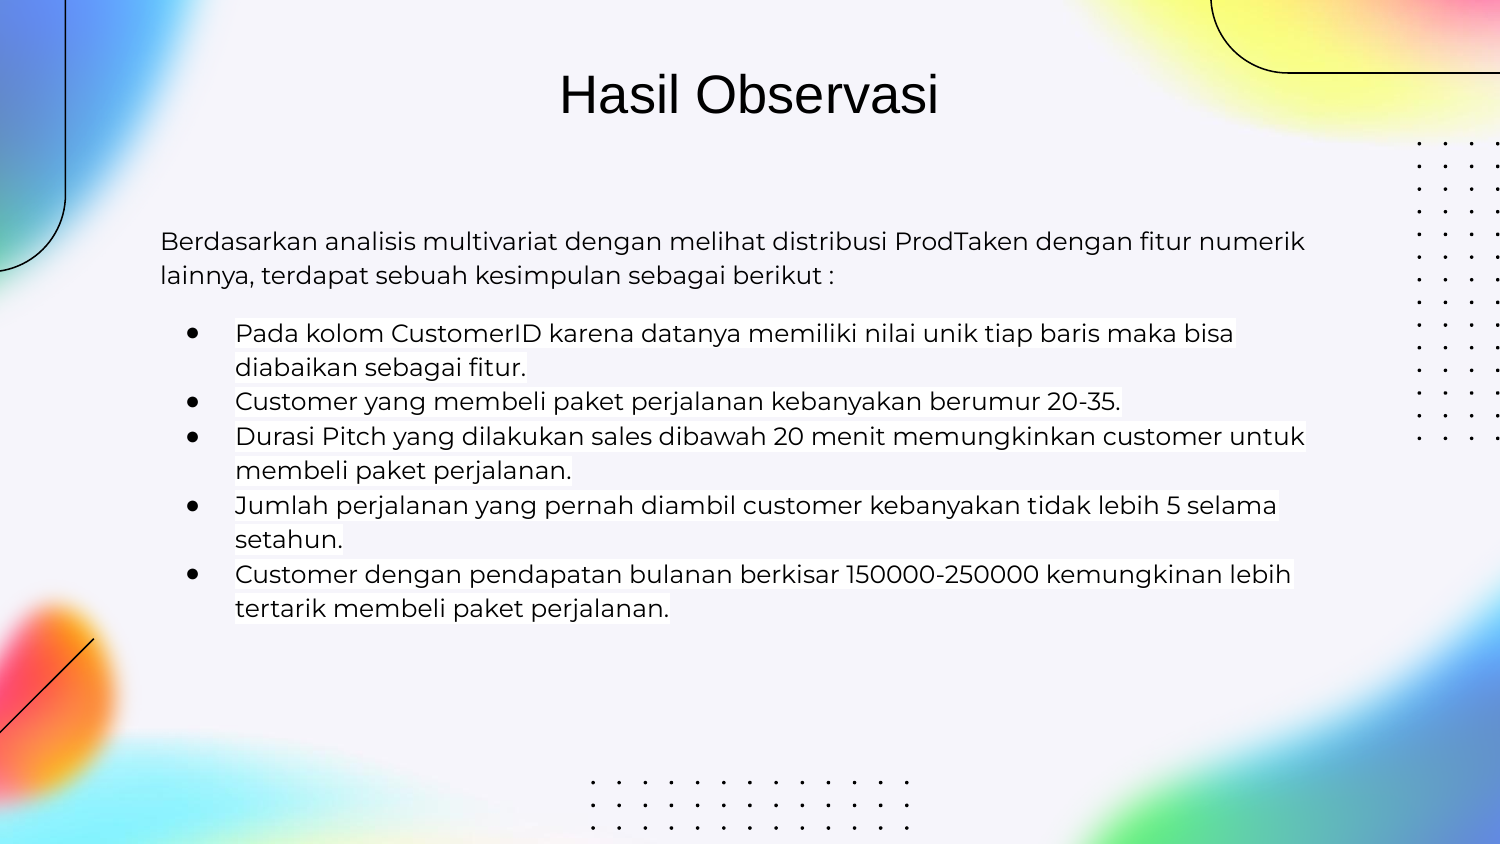

Hasil Observasi
Berdasarkan analisis multivariat dengan melihat distribusi ProdTaken dengan fitur numerik lainnya, terdapat sebuah kesimpulan sebagai berikut :
Pada kolom CustomerID karena datanya memiliki nilai unik tiap baris maka bisa diabaikan sebagai fitur.
Customer yang membeli paket perjalanan kebanyakan berumur 20-35.
Durasi Pitch yang dilakukan sales dibawah 20 menit memungkinkan customer untuk membeli paket perjalanan.
Jumlah perjalanan yang pernah diambil customer kebanyakan tidak lebih 5 selama setahun.
Customer dengan pendapatan bulanan berkisar 150000-250000 kemungkinan lebih tertarik membeli paket perjalanan.